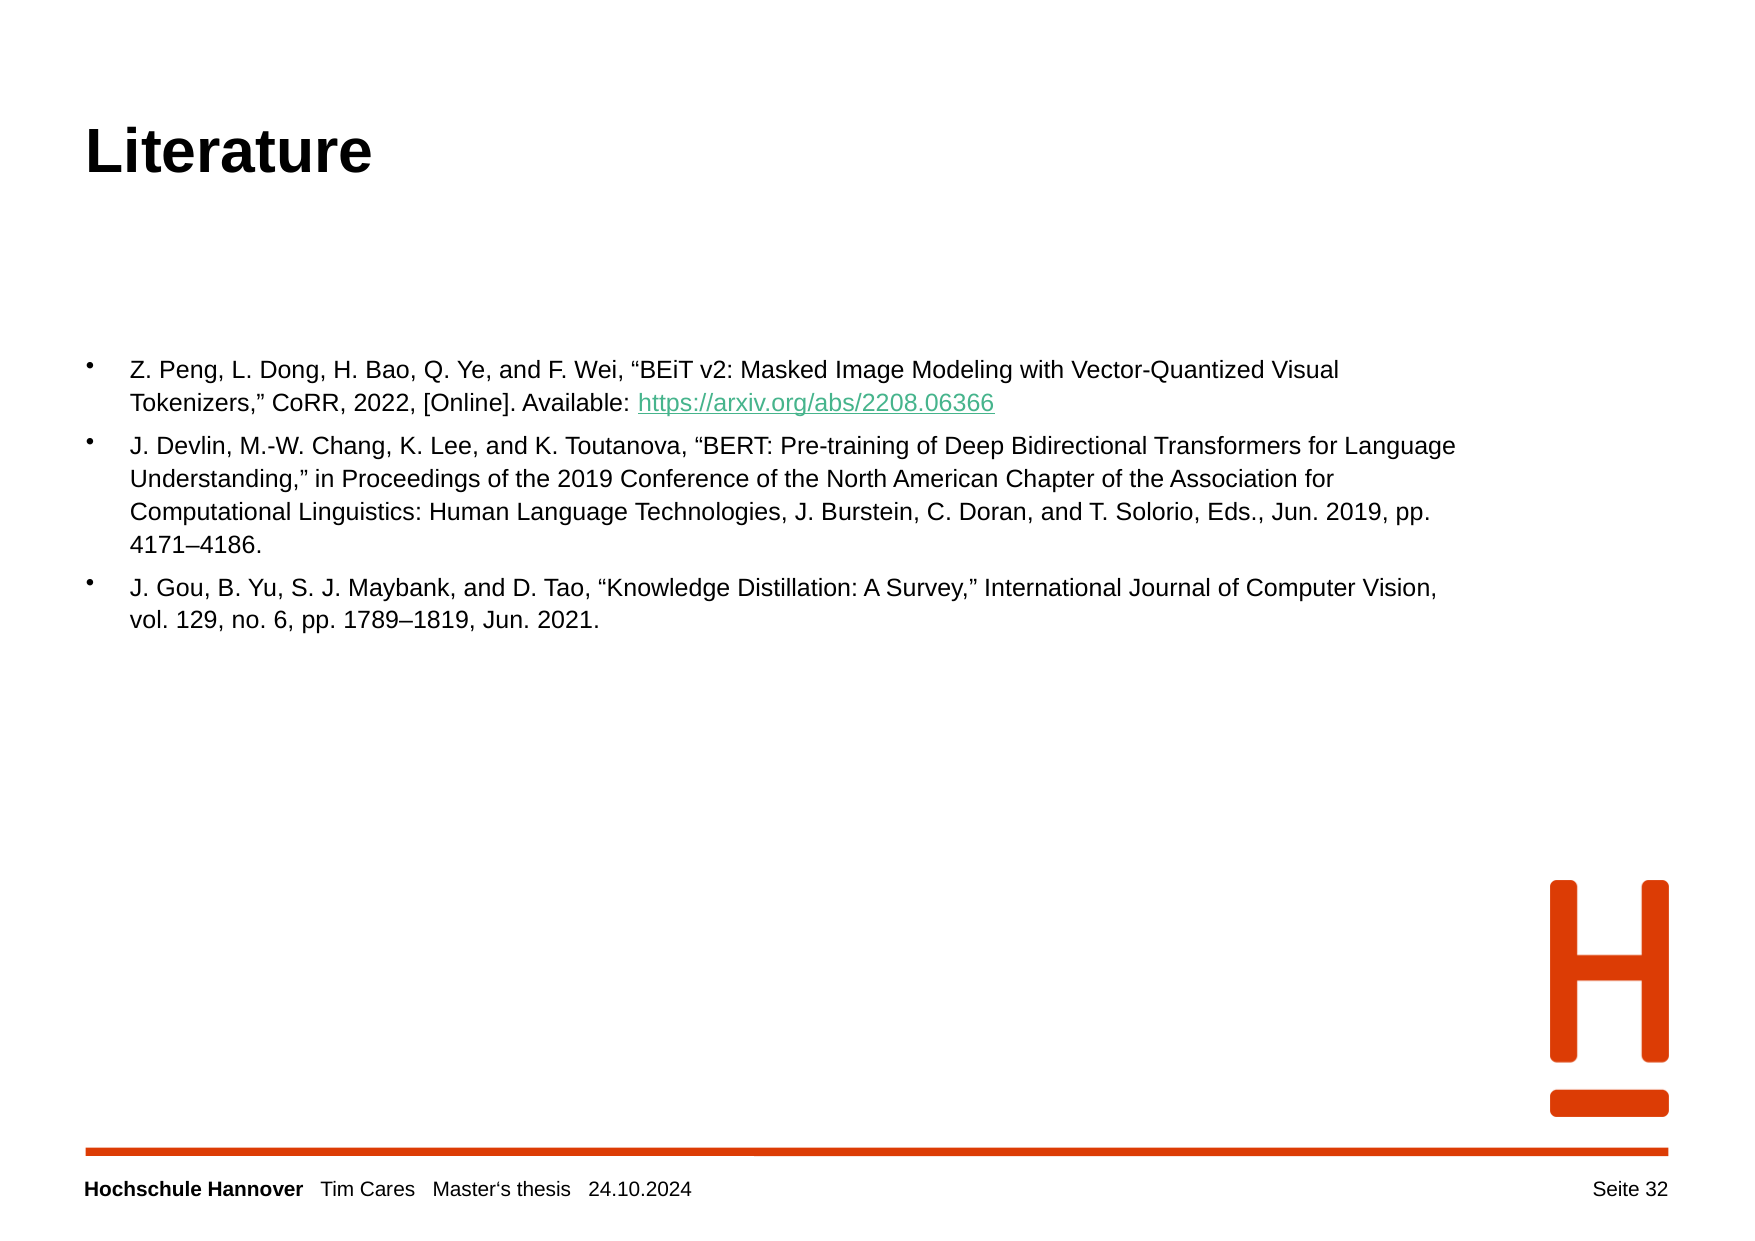

# Literature
Z. Peng, L. Dong, H. Bao, Q. Ye, and F. Wei, “BEiT v2: Masked Image Modeling with Vector-Quantized Visual Tokenizers,” CoRR, 2022, [Online]. Available: https://arxiv.org/abs/2208.06366
J. Devlin, M.-W. Chang, K. Lee, and K. Toutanova, “BERT: Pre-training of Deep Bidirectional Transformers for Language Understanding,” in Proceedings of the 2019 Conference of the North American Chapter of the Association for Computational Linguistics: Human Language Technologies, J. Burstein, C. Doran, and T. Solorio, Eds., Jun. 2019, pp. 4171–4186.
J. Gou, B. Yu, S. J. Maybank, and D. Tao, “Knowledge Distillation: A Survey,” International Journal of Computer Vision, vol. 129, no. 6, pp. 1789–1819, Jun. 2021.
Seite 32